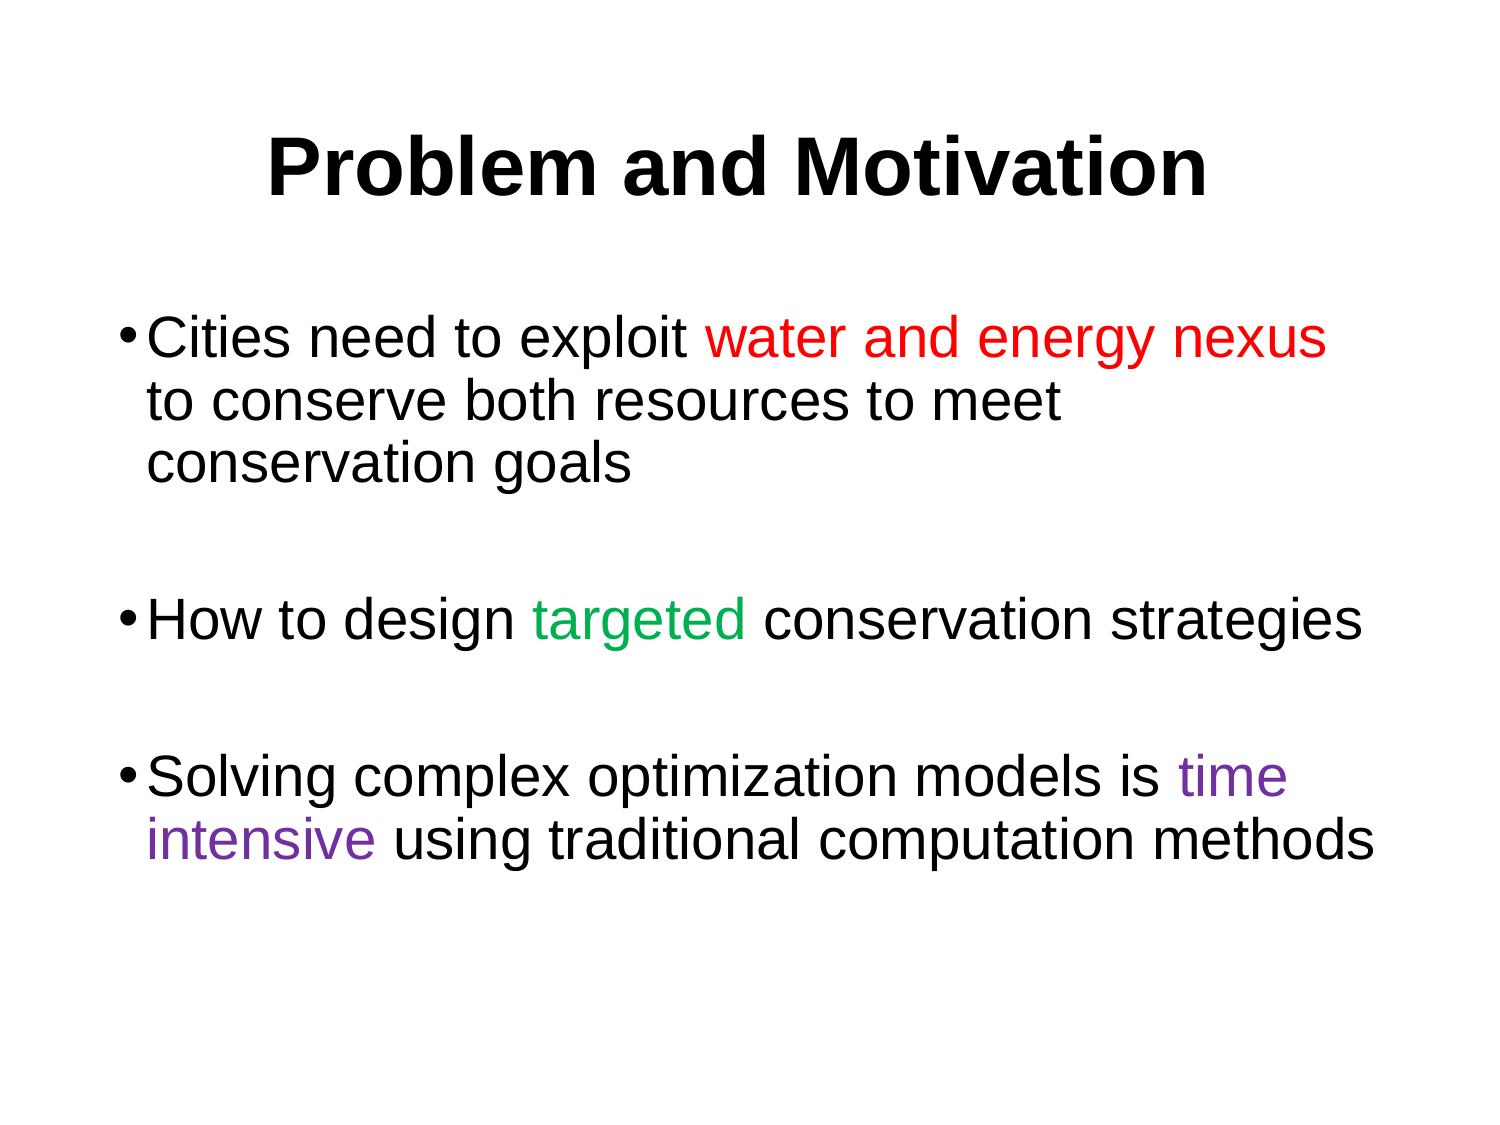

# Problem and Motivation
Cities need to exploit water and energy nexus to conserve both resources to meet conservation goals

How to design targeted conservation strategies

Solving complex optimization models is time intensive using traditional computation methods